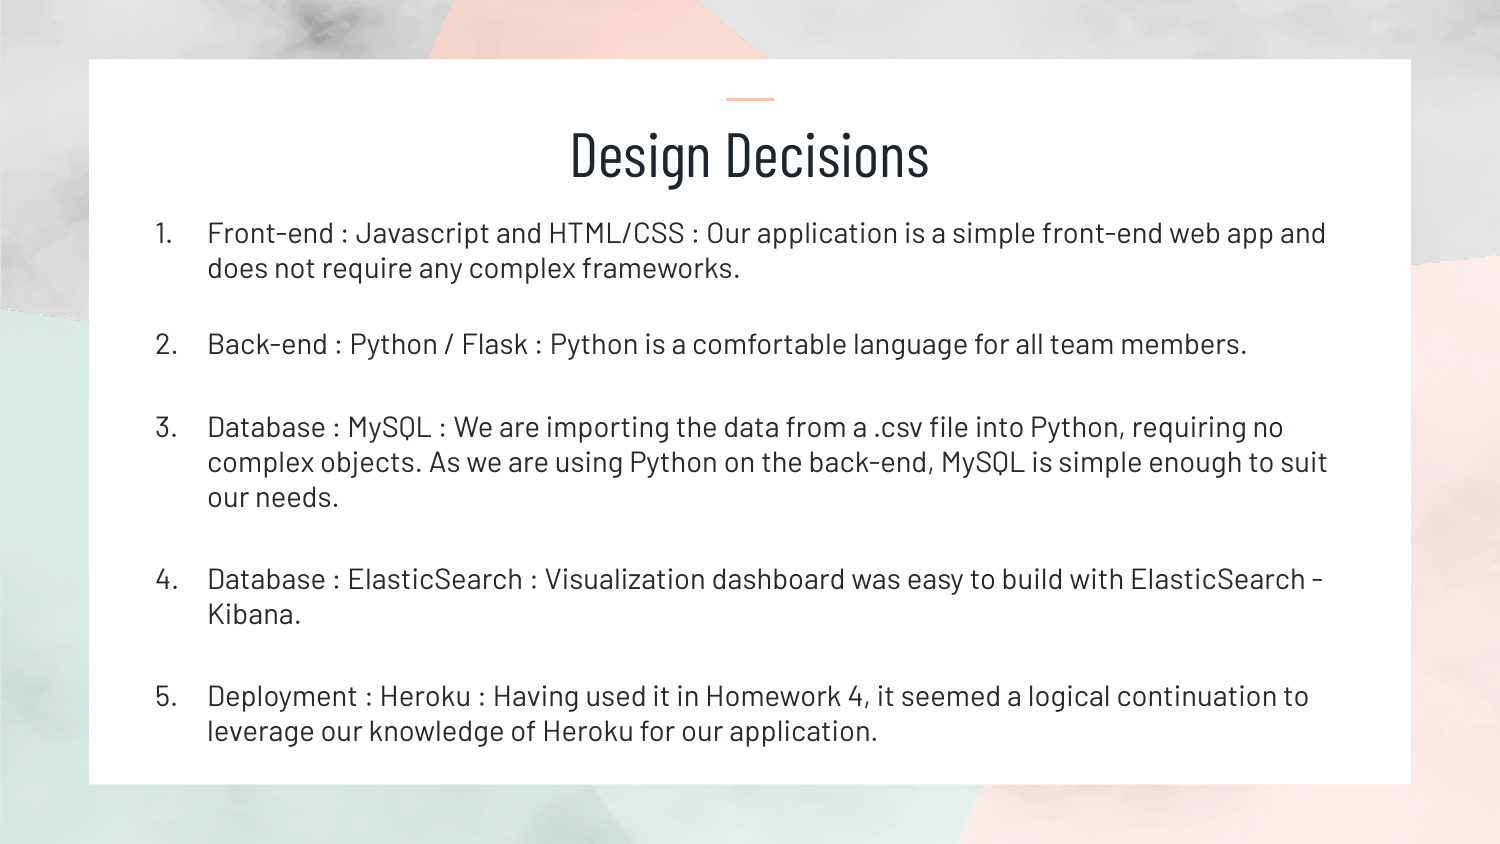

# Design Decisions
Front-end : Javascript and HTML/CSS : Our application is a simple front-end web app and does not require any complex frameworks.

Back-end : Python / Flask : Python is a comfortable language for all team members.

Database : MySQL : We are importing the data from a .csv file into Python, requiring no complex objects. As we are using Python on the back-end, MySQL is simple enough to suit our needs.

Database : ElasticSearch : Visualization dashboard was easy to build with ElasticSearch - Kibana.

Deployment : Heroku : Having used it in Homework 4, it seemed a logical continuation to leverage our knowledge of Heroku for our application.